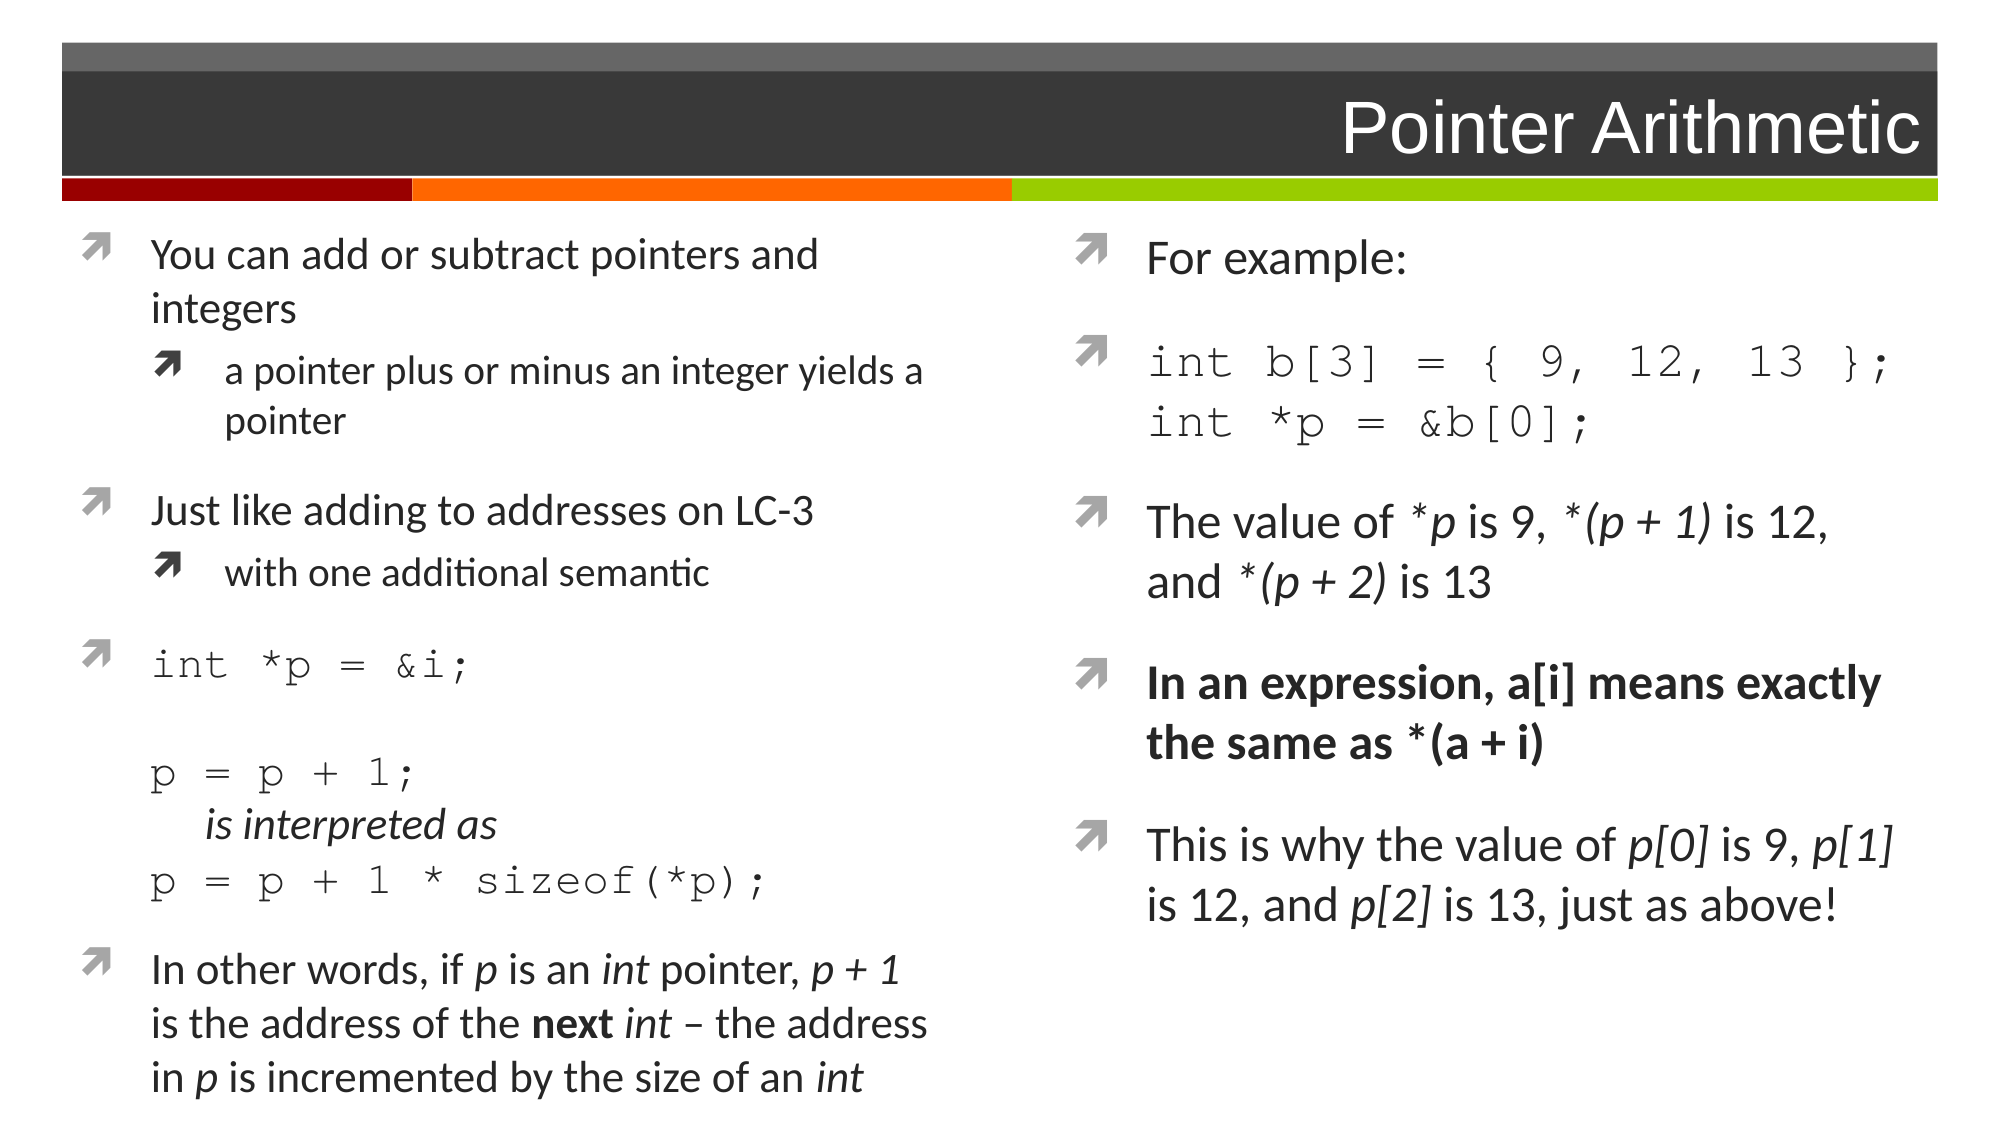

# Pointer Arithmetic
You can add or subtract pointers and integers
a pointer plus or minus an integer yields a pointer
Just like adding to addresses on LC-3
with one additional semantic
int *p = &i;
p = p + 1;
  is interpreted as
p = p + 1 * sizeof(*p);
In other words, if p is an int pointer, p + 1 is the address of the next int – the address in p is incremented by the size of an int
For example:
int b[3] = { 9, 12, 13 };
int *p = &b[0];
The value of *p is 9, *(p + 1) is 12,  and *(p + 2) is 13
In an expression, a[i] means exactly the same as *(a + i)
This is why the value of p[0] is 9, p[1] is 12, and p[2] is 13, just as above!